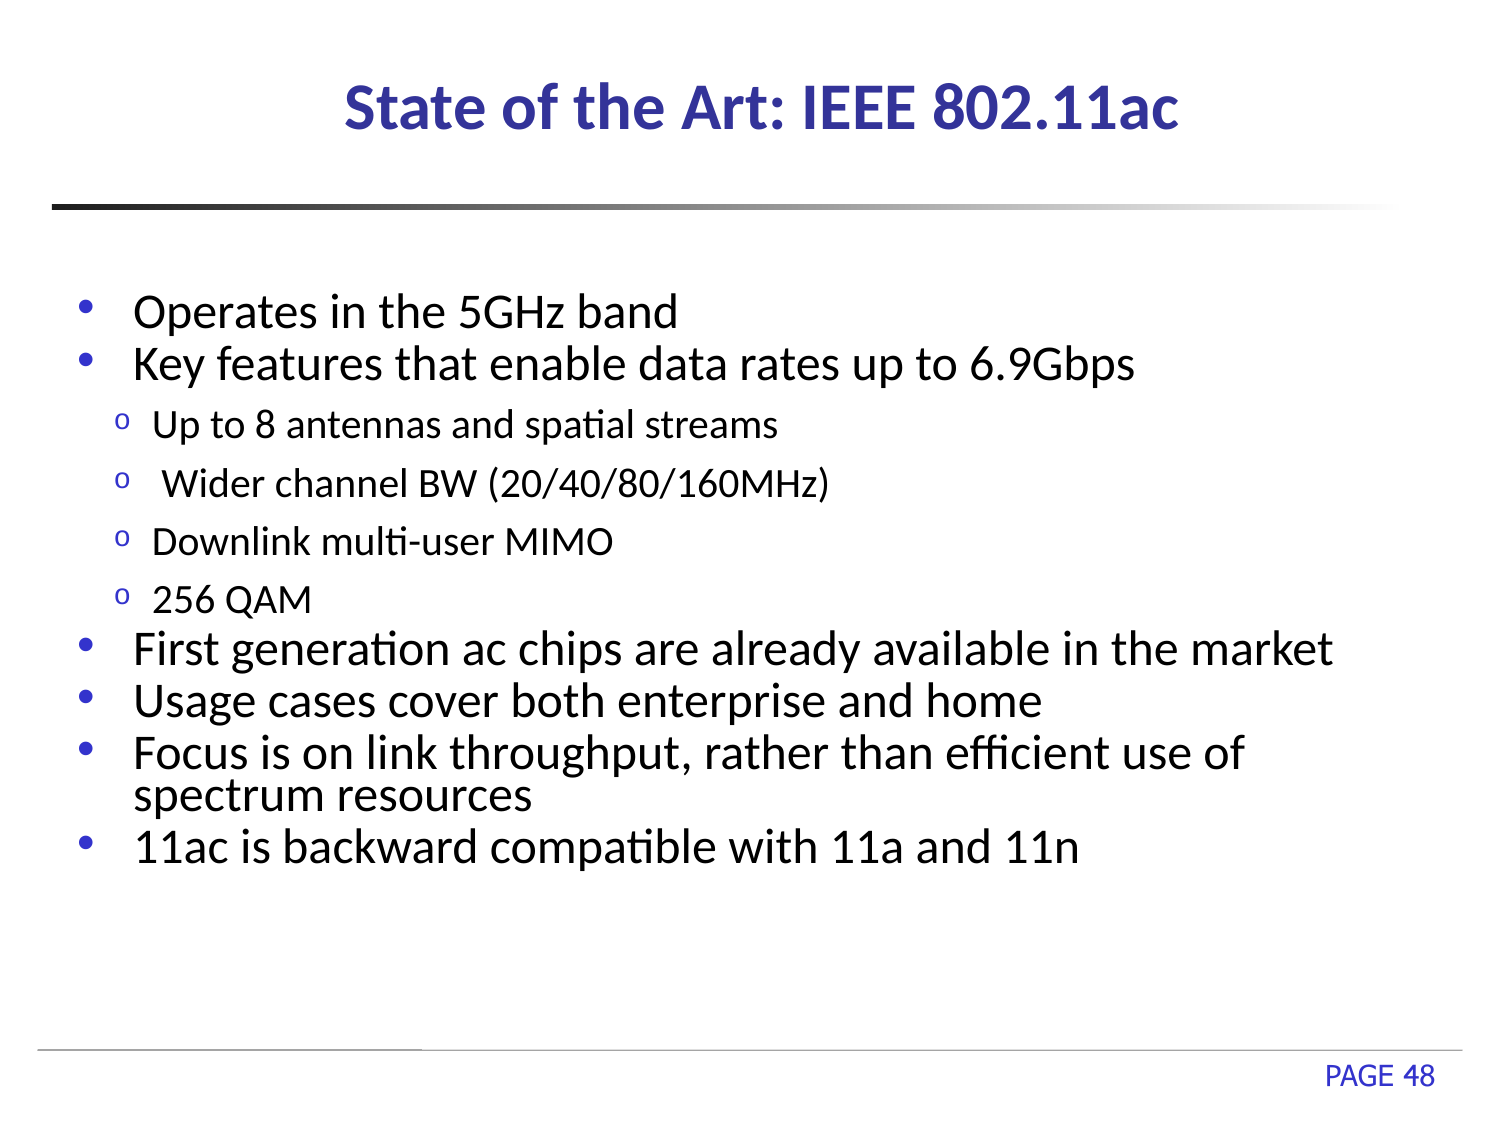

# State of the Art: IEEE 802.11ac

Operates in the 5GHz band
Key features that enable data rates up to 6.9Gbps
Up to 8 antennas and spatial streams
 Wider channel BW (20/40/80/160MHz)
Downlink multi-user MIMO
256 QAM
First generation ac chips are already available in the market
Usage cases cover both enterprise and home
Focus is on link throughput, rather than efficient use of spectrum resources
11ac is backward compatible with 11a and 11n